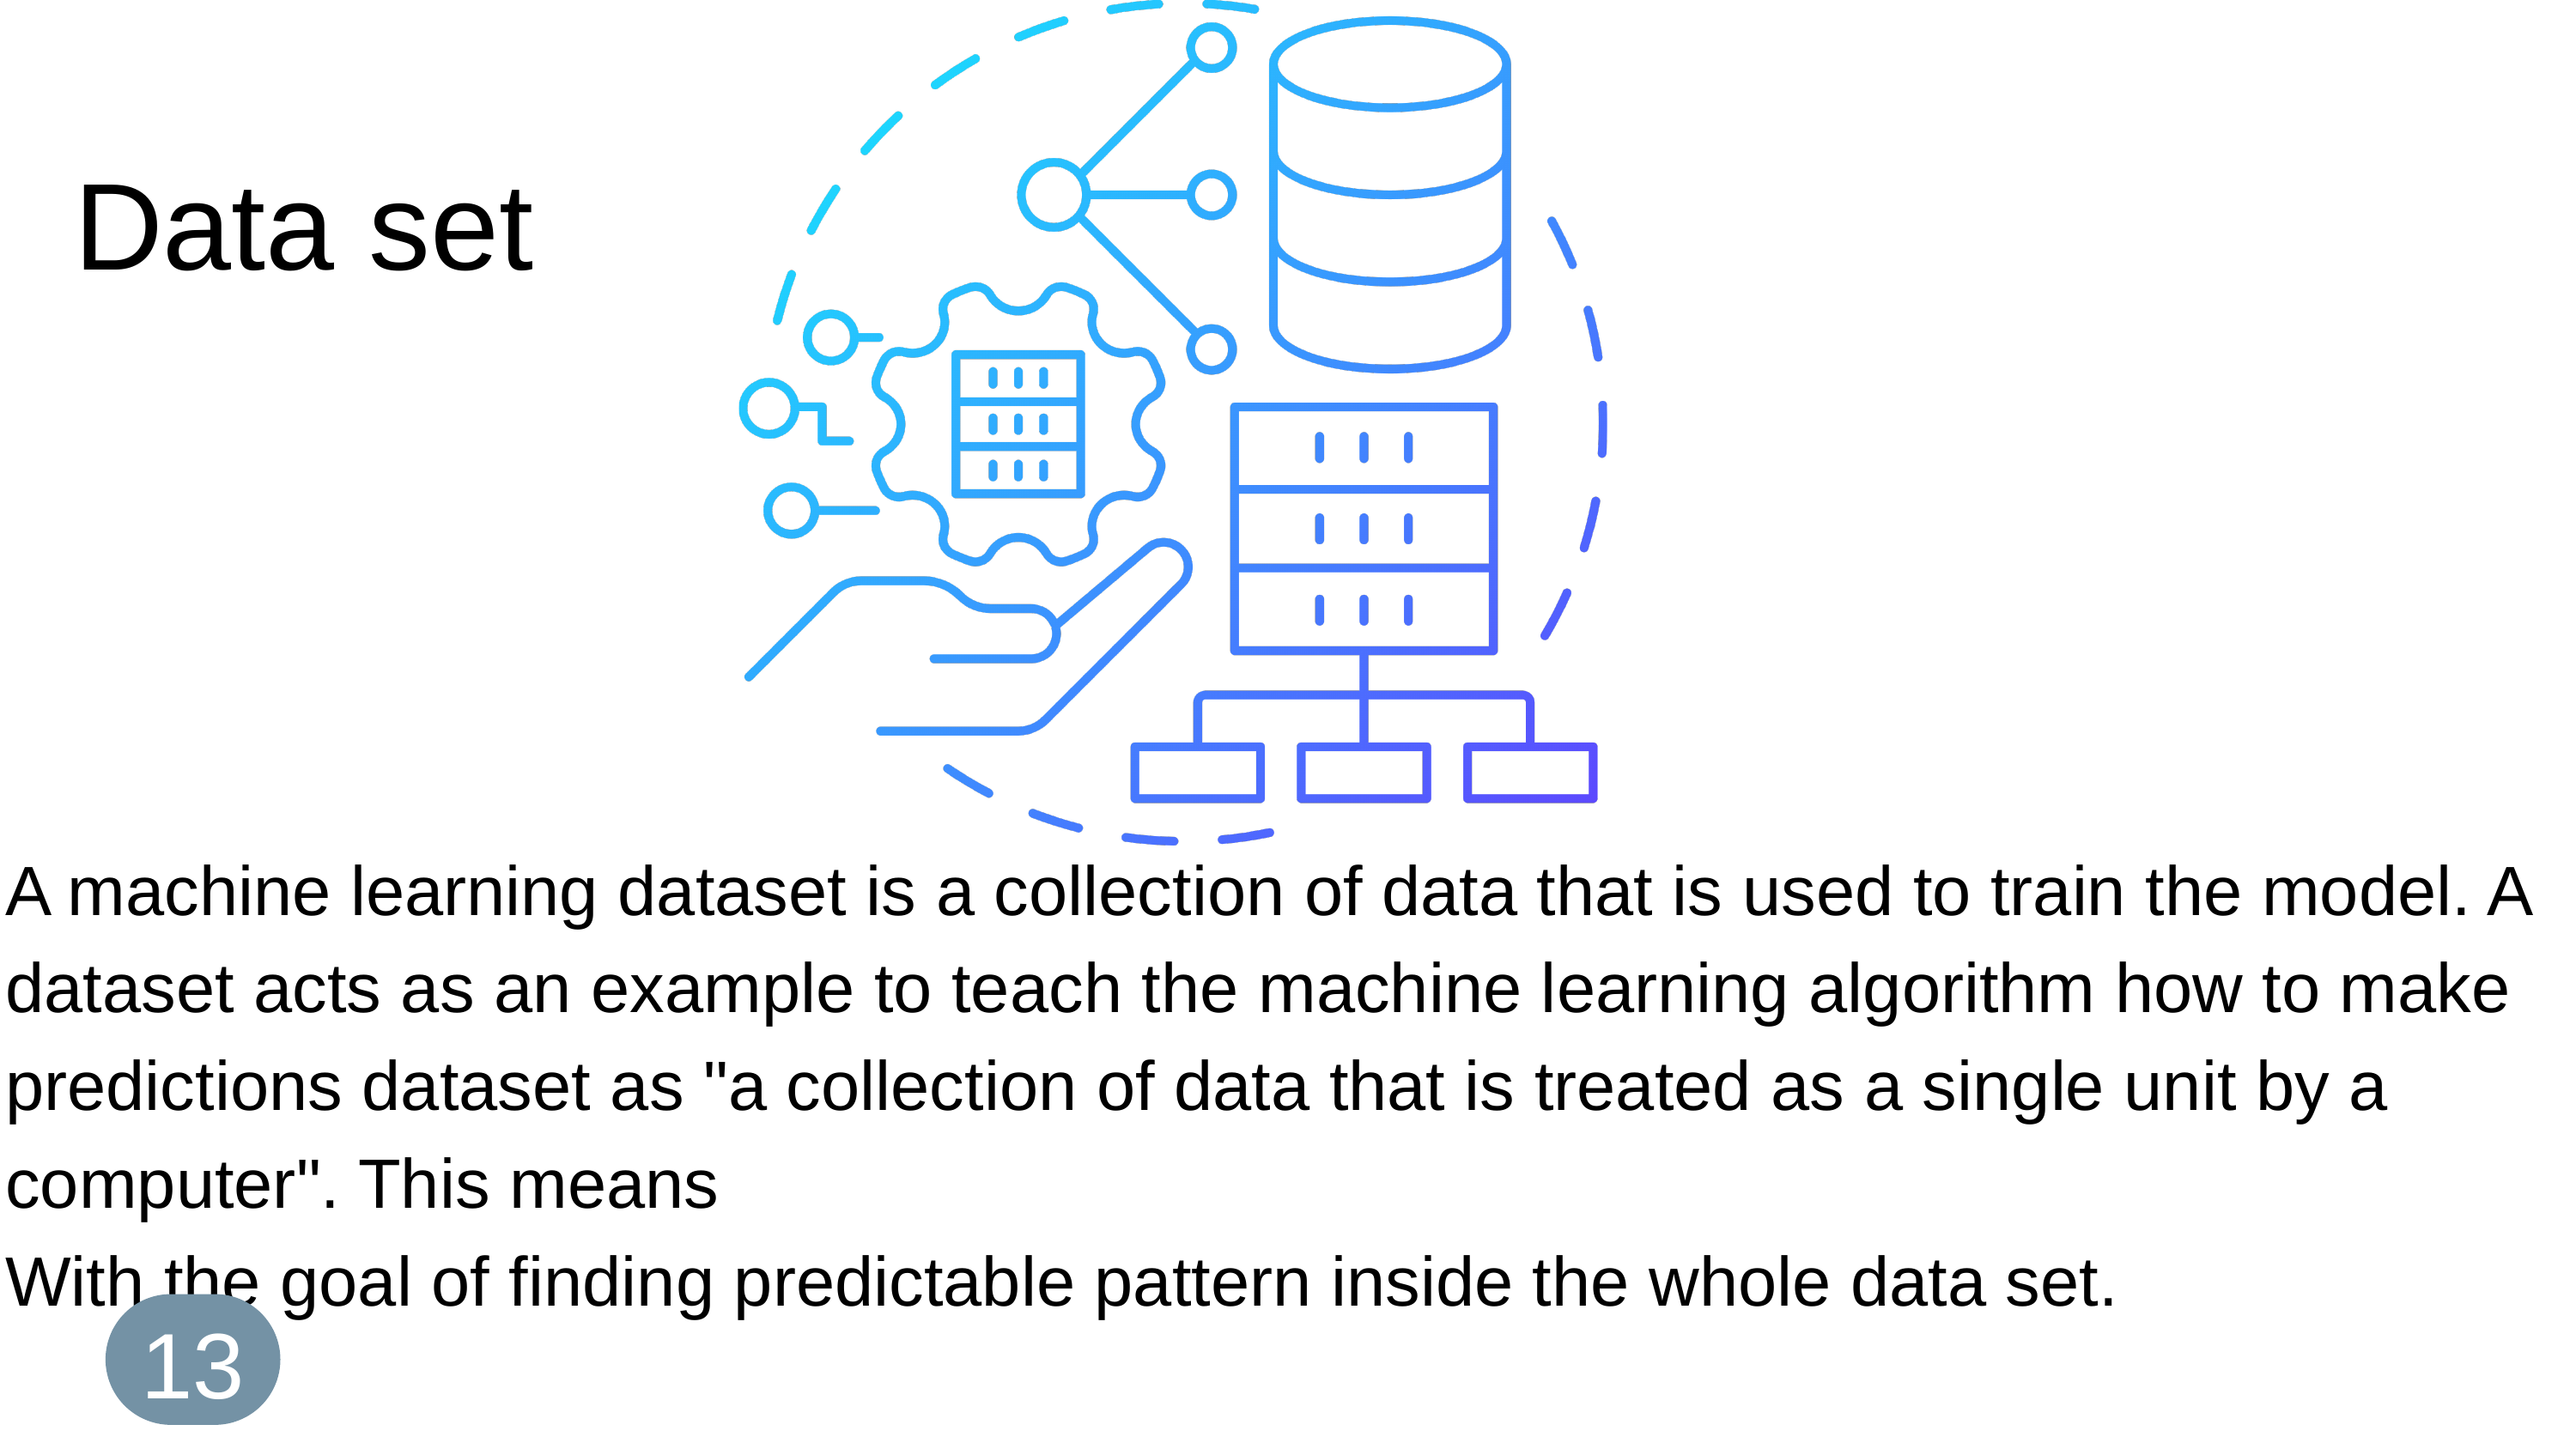

Data set
A machine learning dataset is a collection of data that is used to train the model. A dataset acts as an example to teach the machine learning algorithm how to make predictions dataset as "a collection of data that is treated as a single unit by a computer". This means
With the goal of finding predictable pattern inside the whole data set.

13